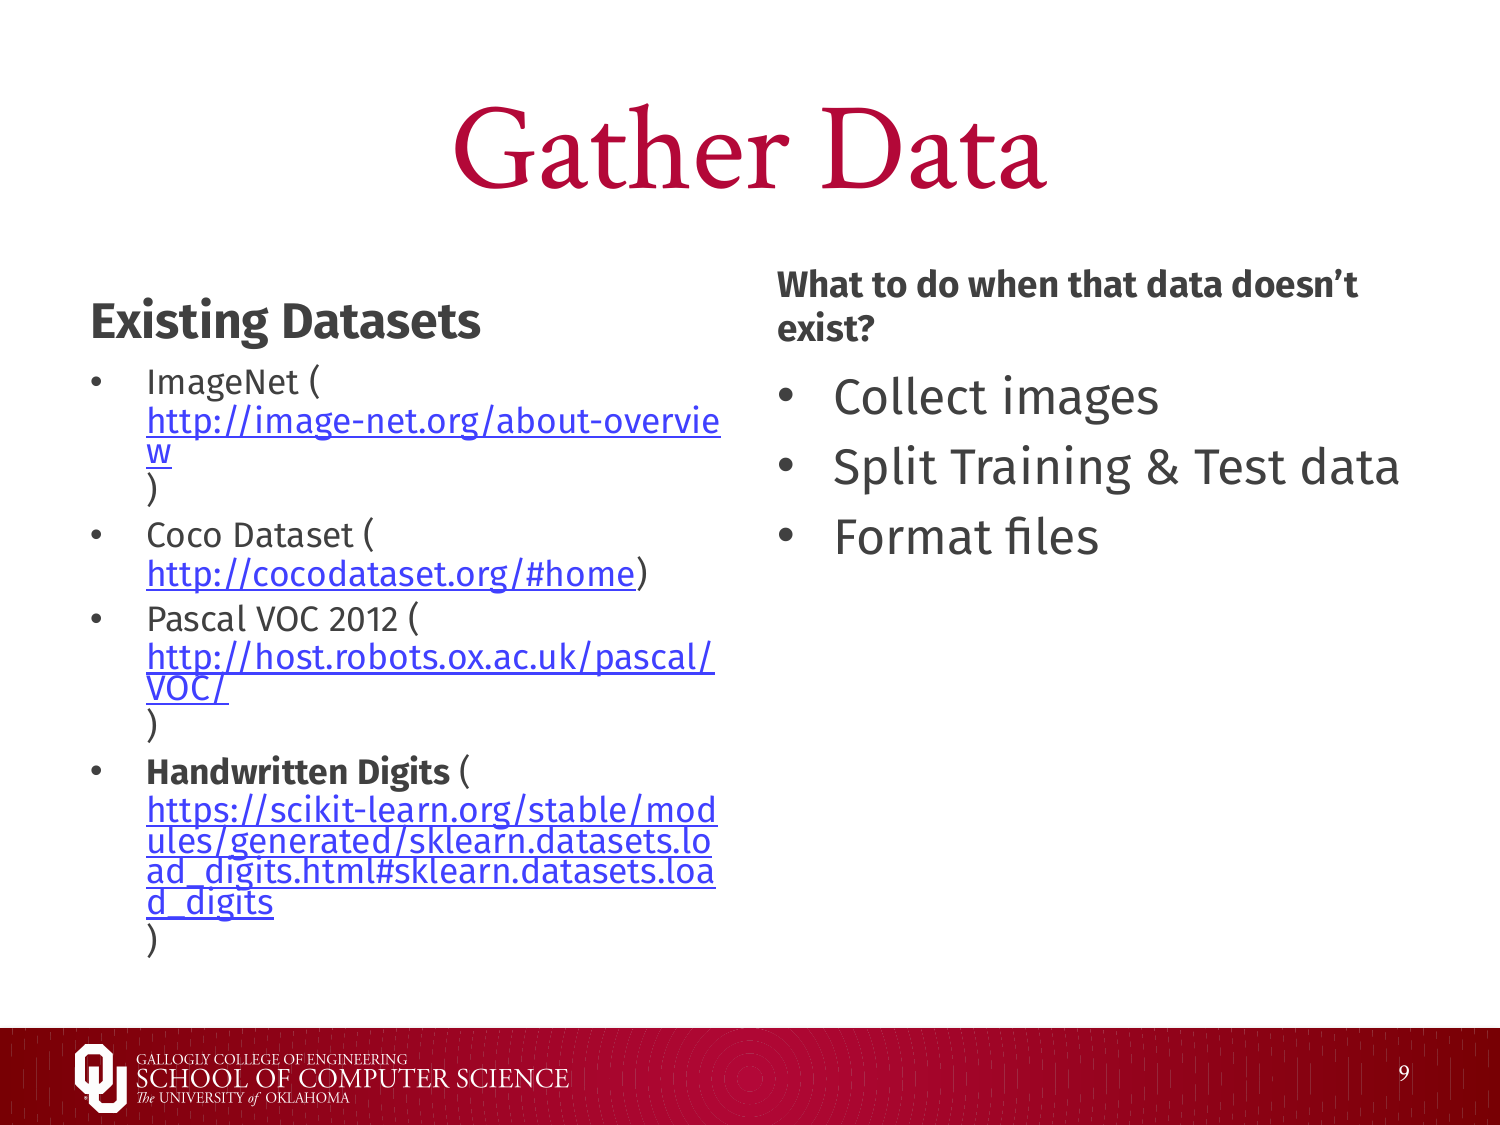

# Gather Data
Existing Datasets
What to do when that data doesn’t exist?
ImageNet (http://image-net.org/about-overview)
Coco Dataset (http://cocodataset.org/#home)
Pascal VOC 2012 (http://host.robots.ox.ac.uk/pascal/VOC/)
Handwritten Digits (https://scikit-learn.org/stable/modules/generated/sklearn.datasets.load_digits.html#sklearn.datasets.load_digits)

Collect images
Split Training & Test data
Format files

9